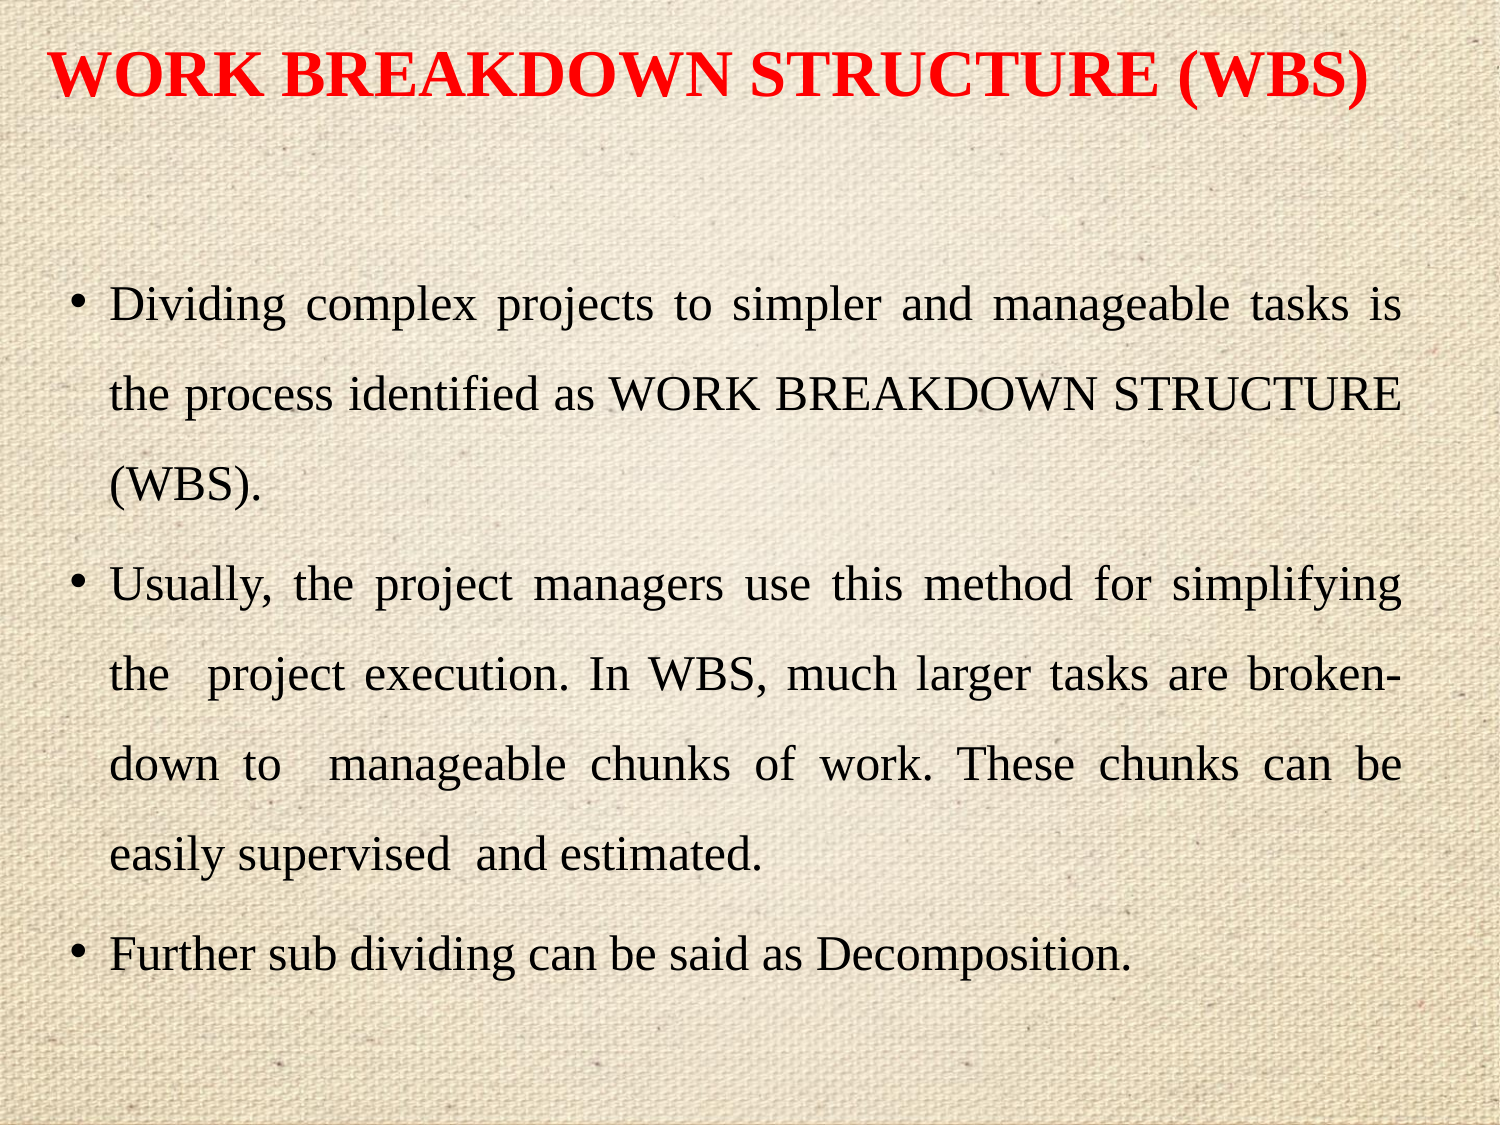

# WORK BREAKDOWN STRUCTURE (WBS)
Dividing complex projects to simpler and manageable tasks is the process identified as WORK BREAKDOWN STRUCTURE (WBS).
Usually, the project managers use this method for simplifying the  project execution. In WBS, much larger tasks are broken-down to  manageable chunks of work. These chunks can be easily supervised  and estimated.
Further sub dividing can be said as Decomposition.